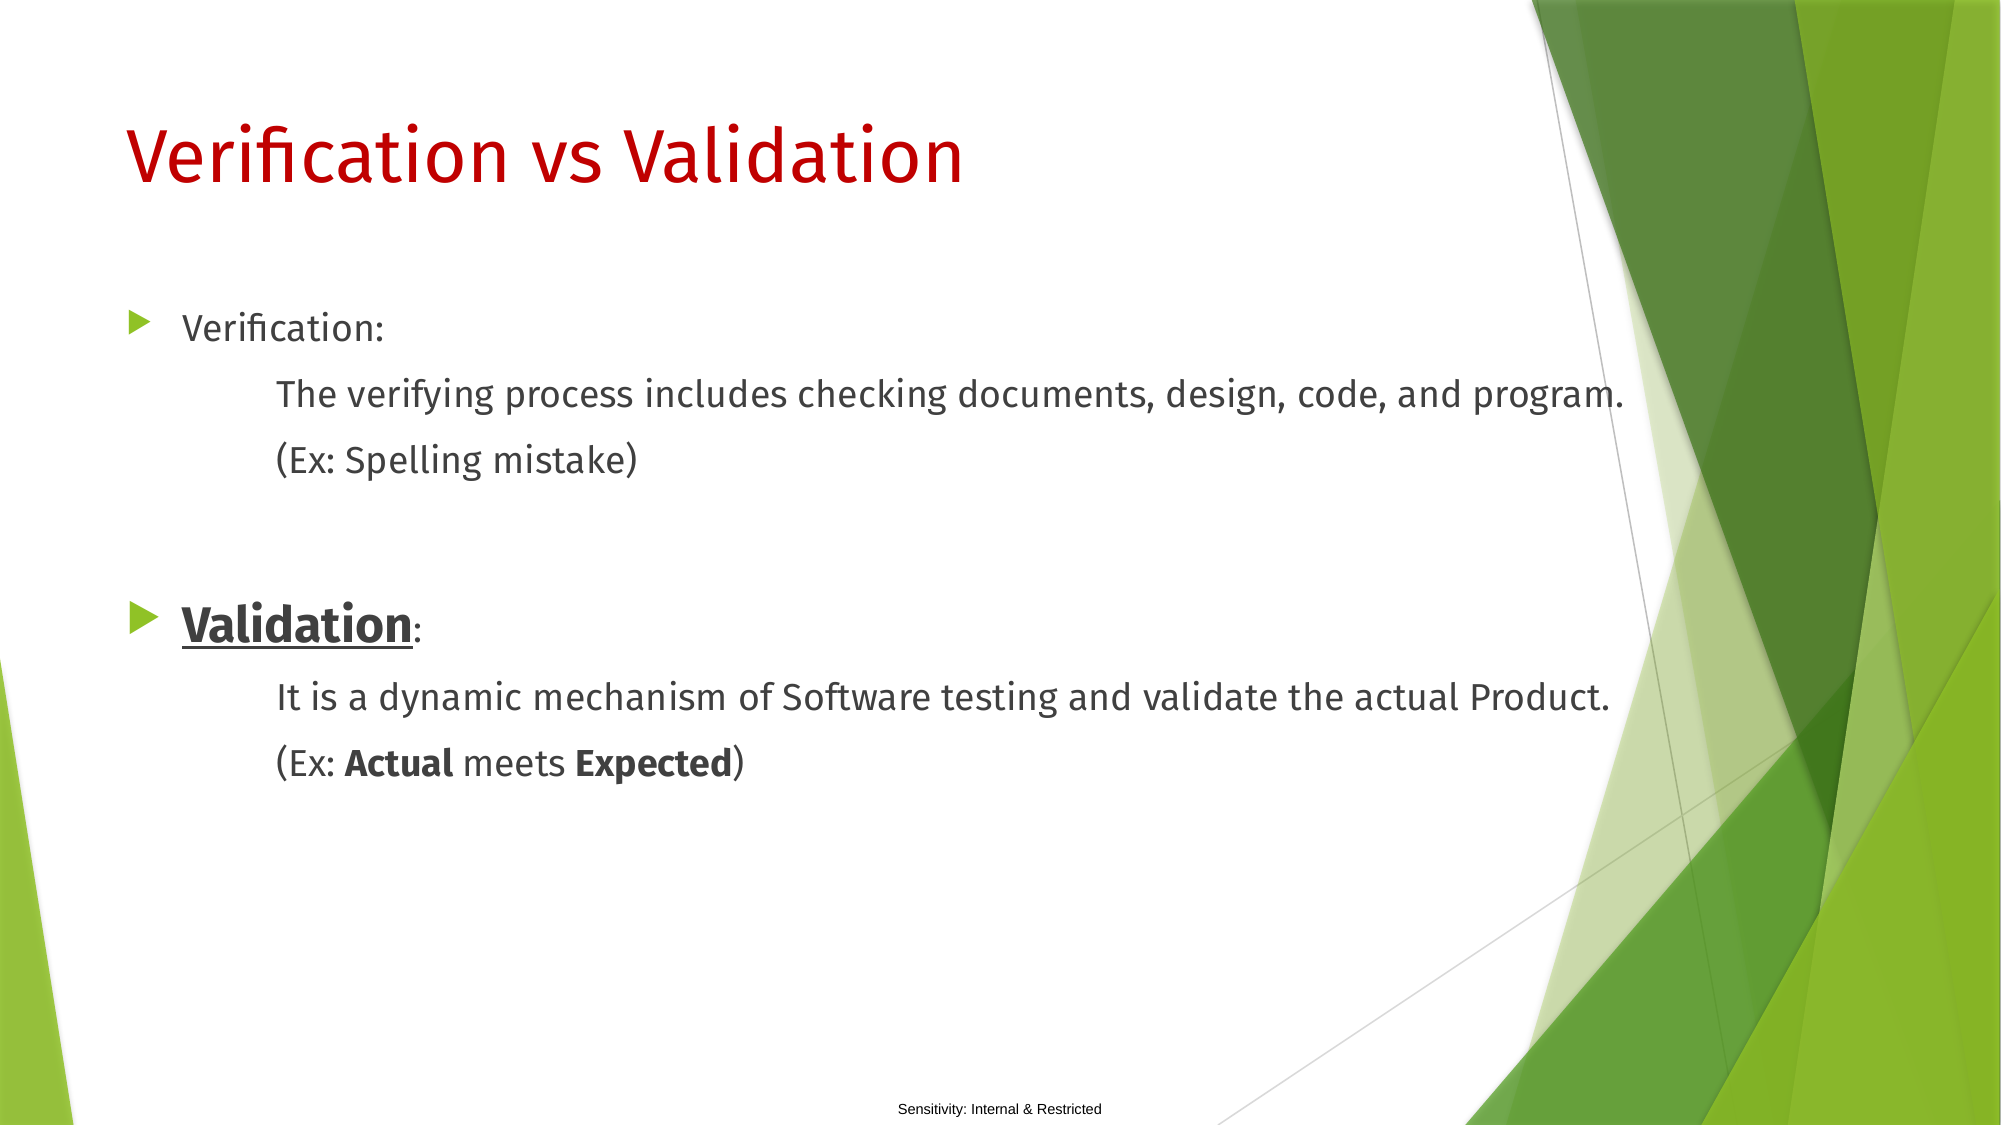

# Verification vs Validation
Verification:
	The verifying process includes checking documents, design, code, and program.
	(Ex: Spelling mistake)

Validation:
	It is a dynamic mechanism of Software testing and validate the actual Product.
	(Ex: Actual meets Expected)